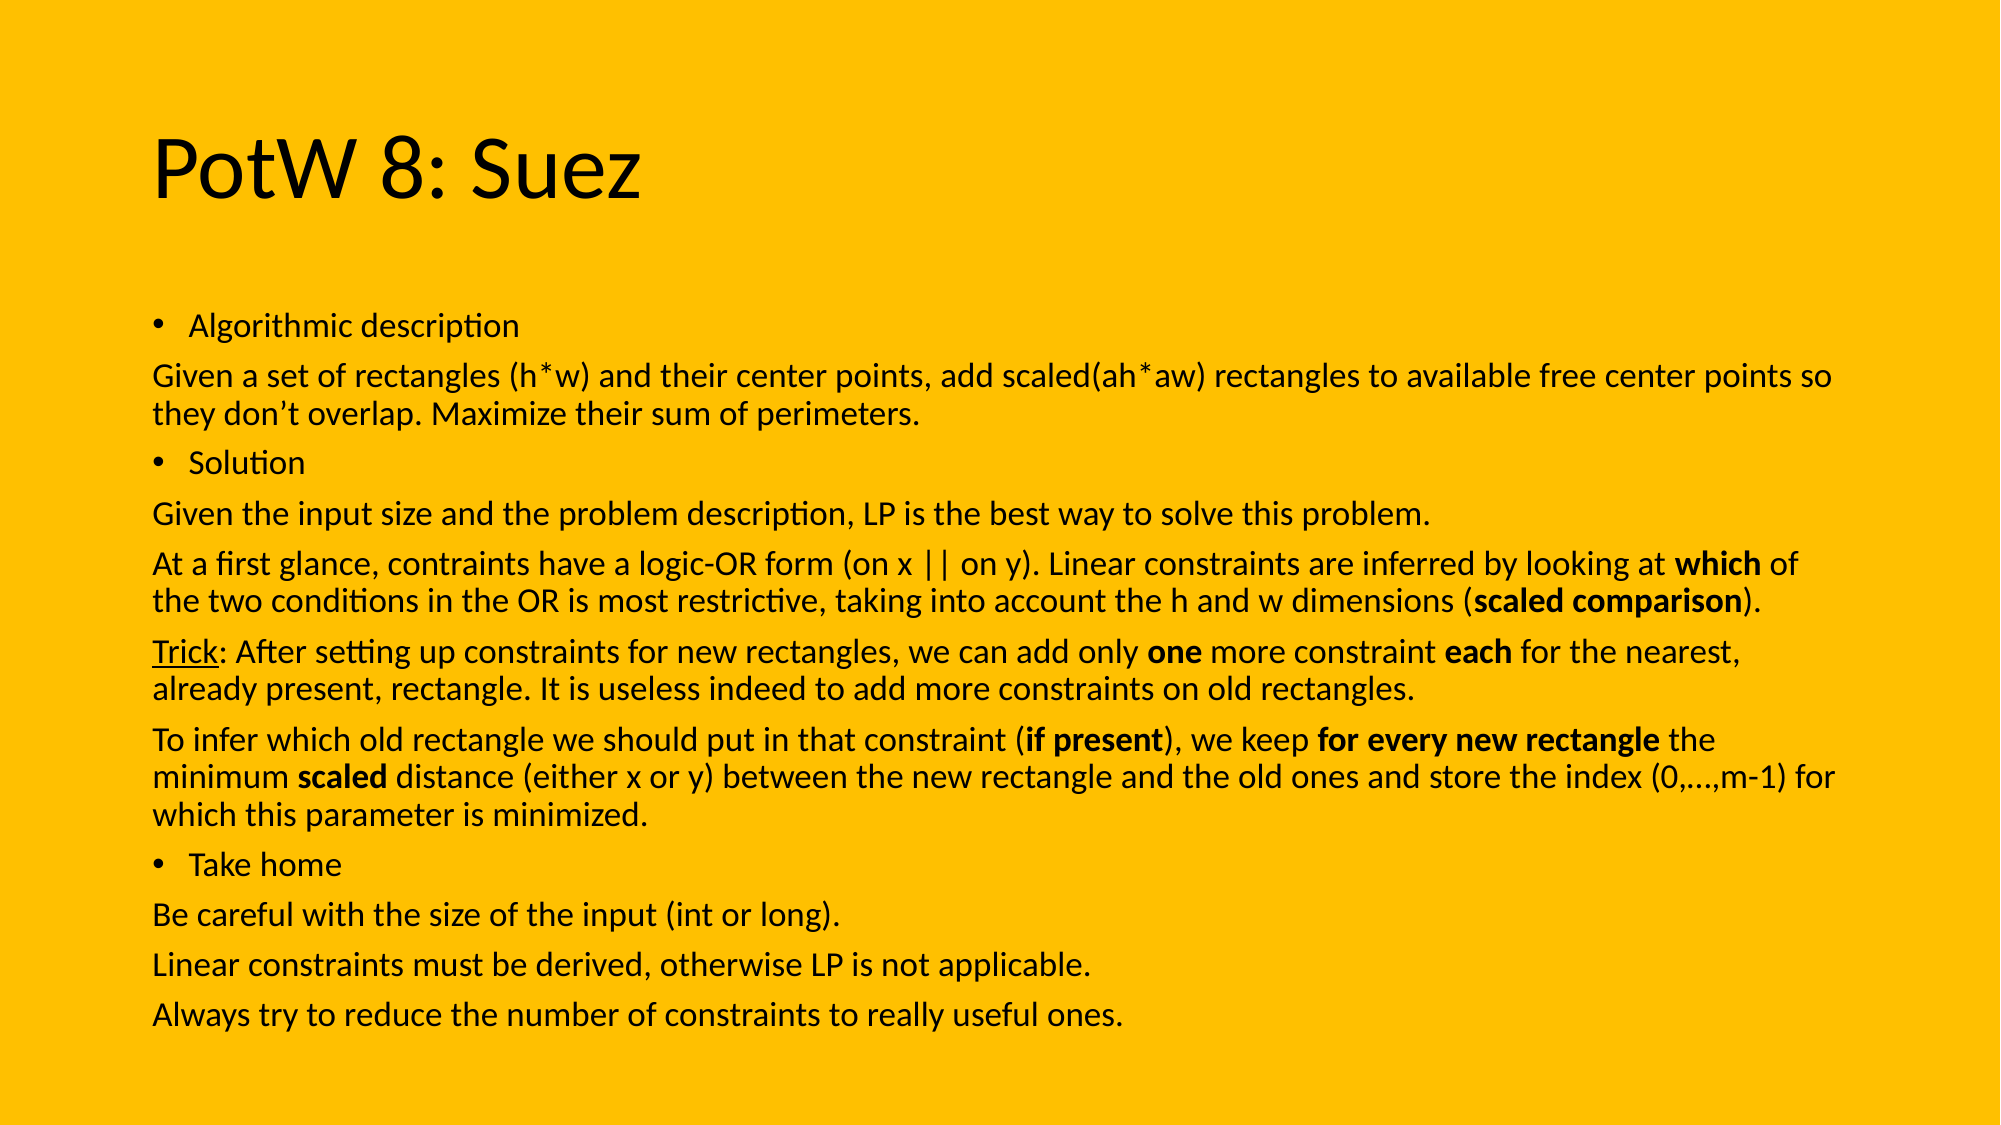

# PotW 8: Suez
Algorithmic description
Given a set of rectangles (h*w) and their center points, add scaled(ah*aw) rectangles to available free center points so they don’t overlap. Maximize their sum of perimeters.
Solution
Given the input size and the problem description, LP is the best way to solve this problem.
At a first glance, contraints have a logic-OR form (on x || on y). Linear constraints are inferred by looking at which of the two conditions in the OR is most restrictive, taking into account the h and w dimensions (scaled comparison).
Trick: After setting up constraints for new rectangles, we can add only one more constraint each for the nearest, already present, rectangle. It is useless indeed to add more constraints on old rectangles.
To infer which old rectangle we should put in that constraint (if present), we keep for every new rectangle the minimum scaled distance (either x or y) between the new rectangle and the old ones and store the index (0,…,m-1) for which this parameter is minimized.
Take home
Be careful with the size of the input (int or long).
Linear constraints must be derived, otherwise LP is not applicable.
Always try to reduce the number of constraints to really useful ones.